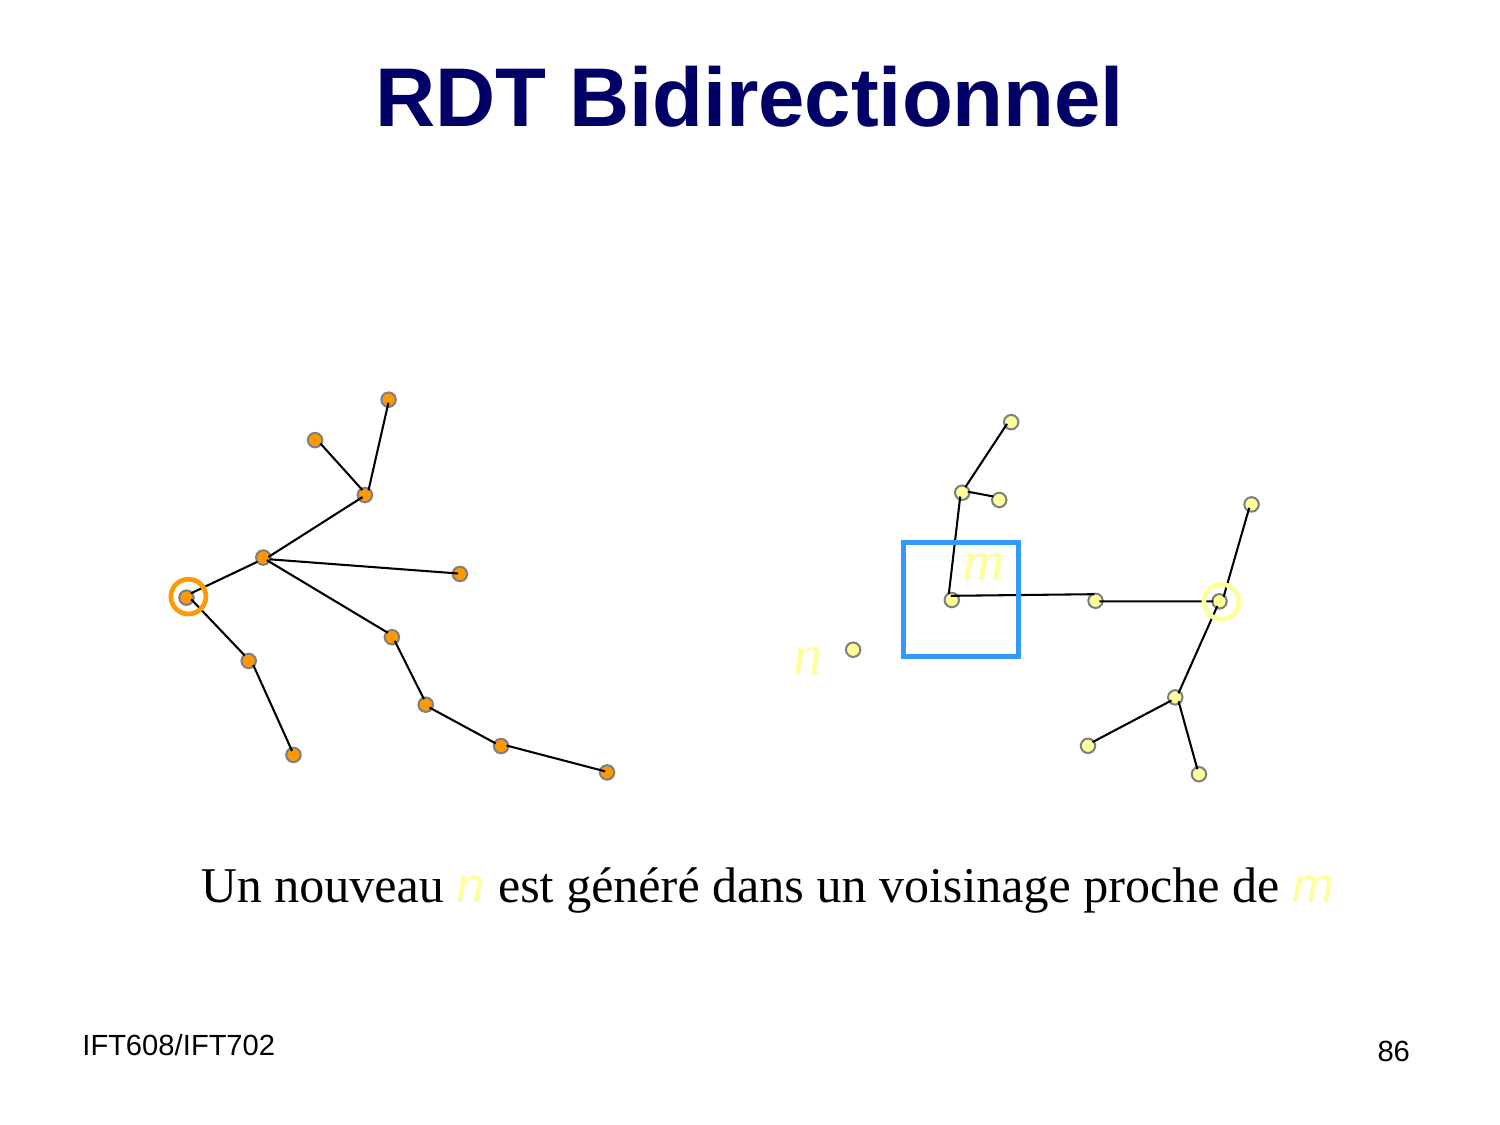

RDT Bidirectionnel

m

n

Un nouveau n est généré dans un voisinage proche de m
IFT608/IFT702
86